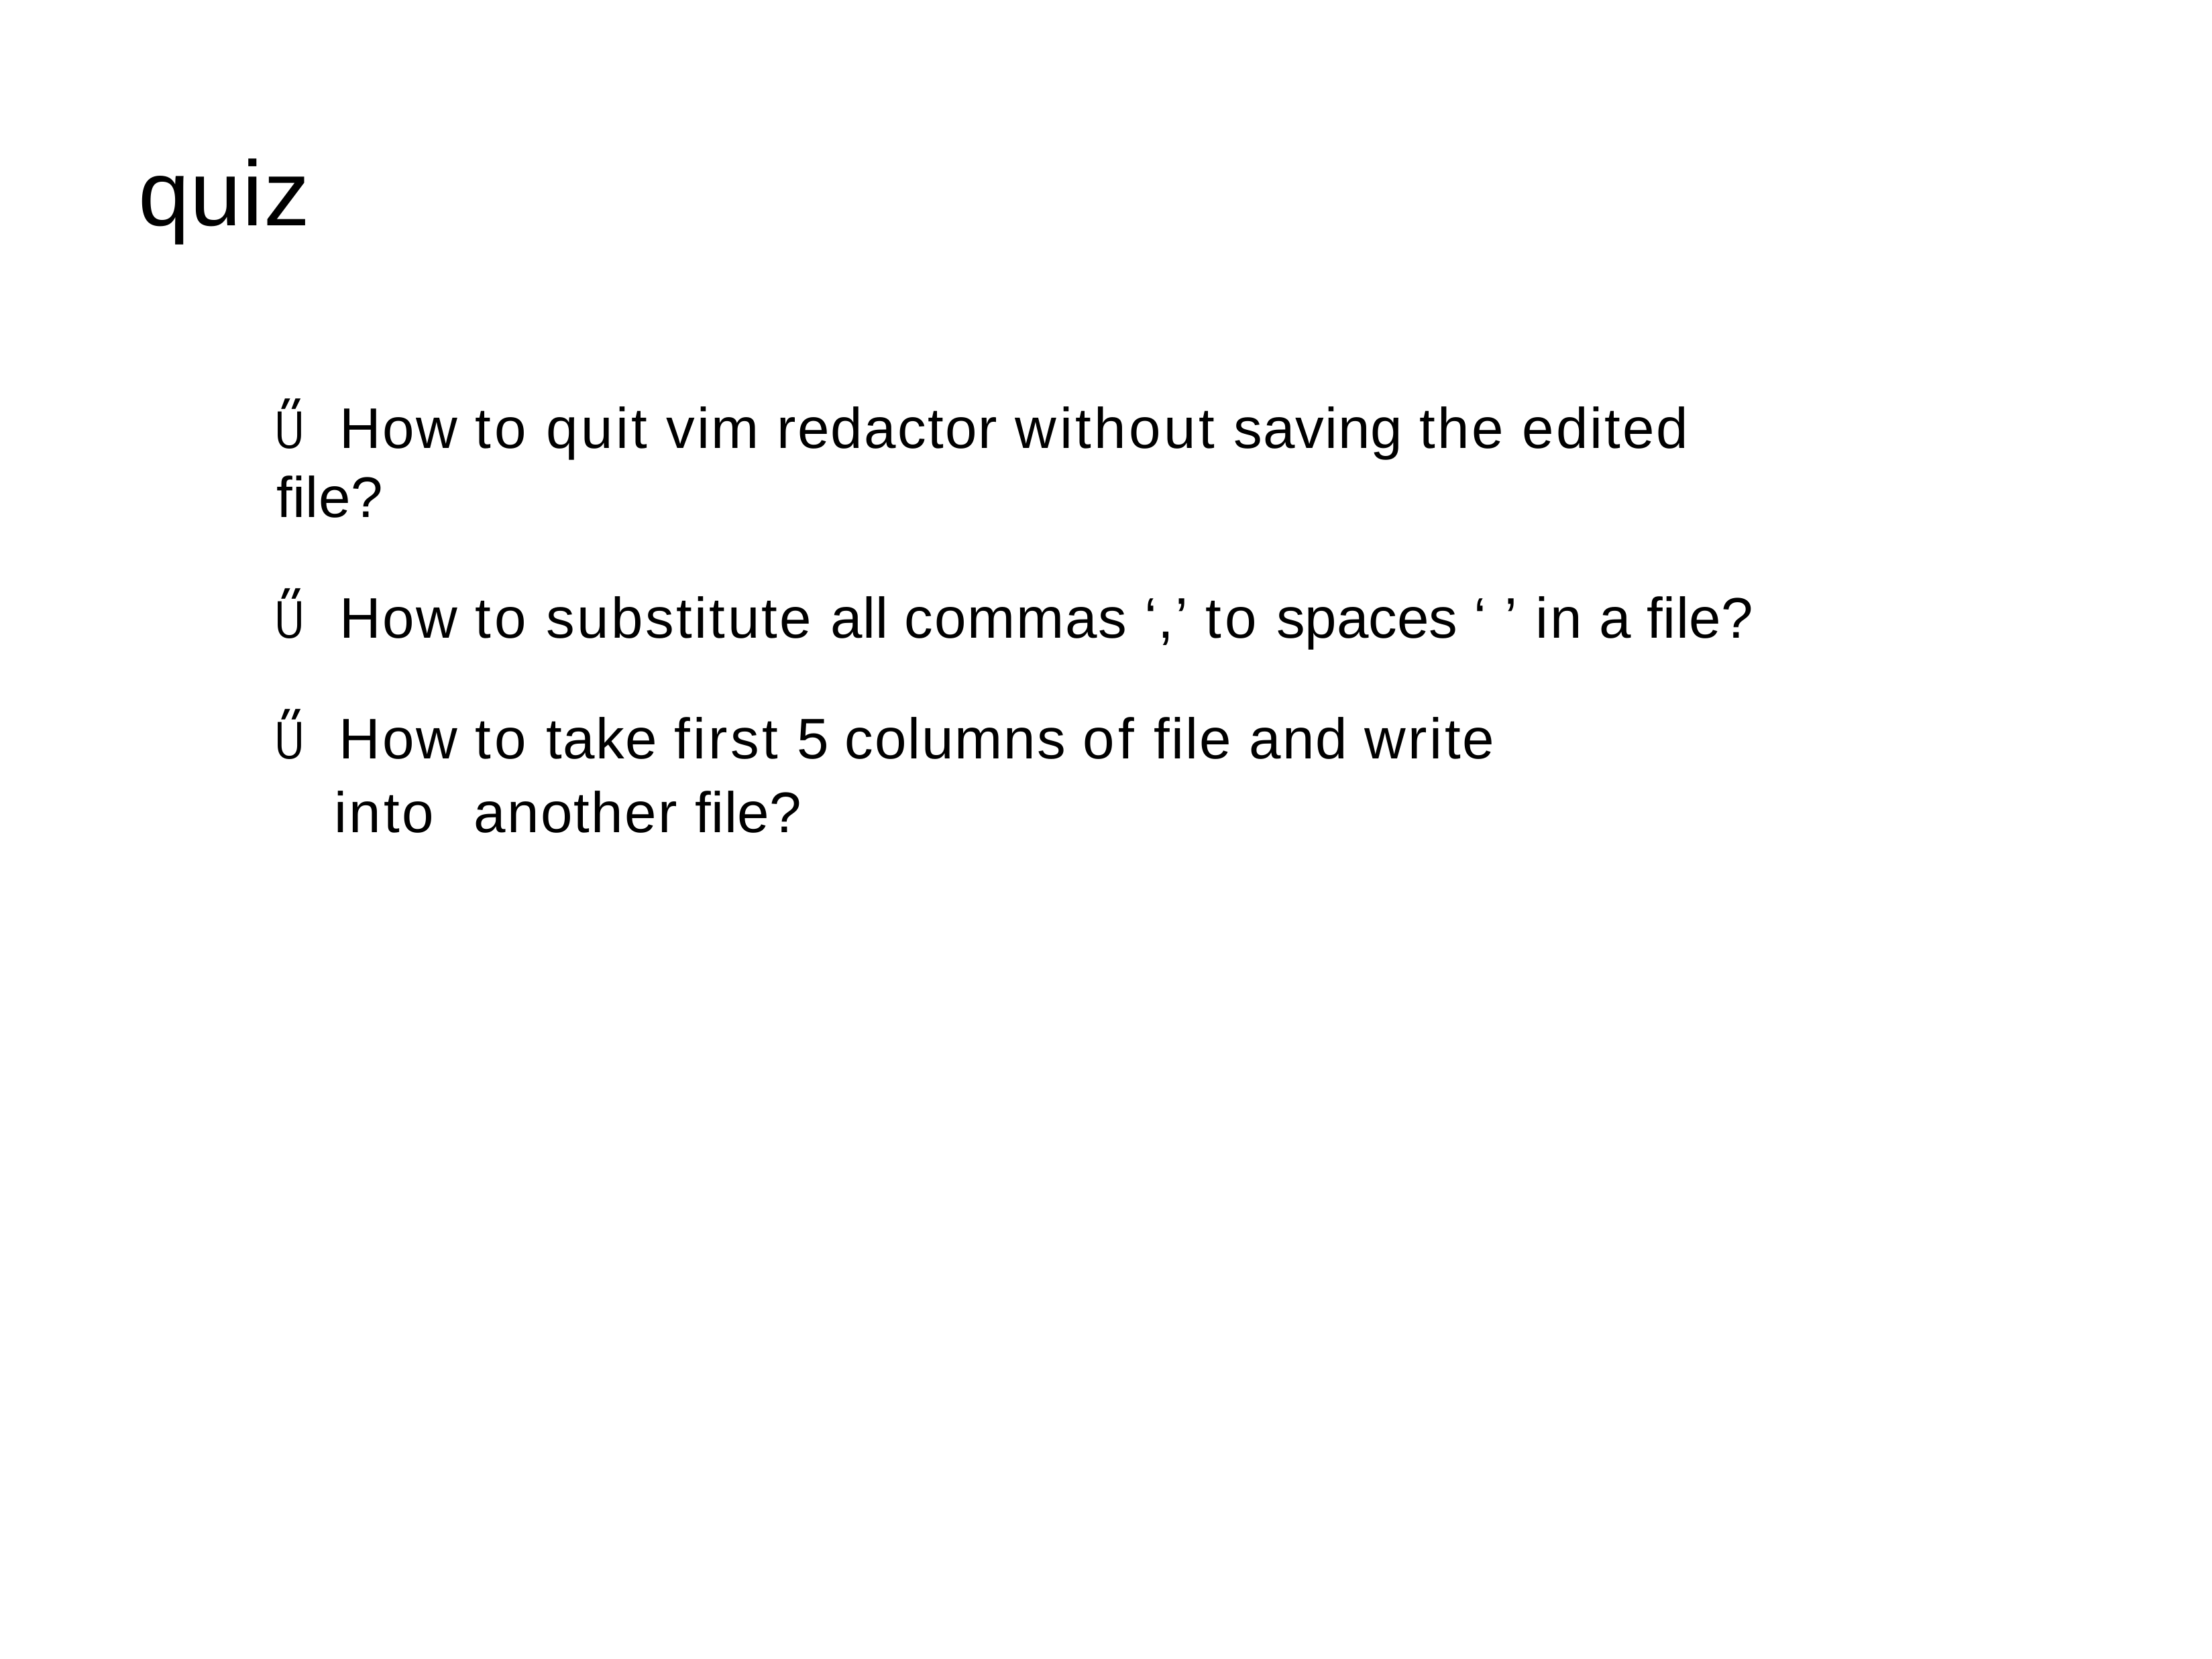

# quiz
Ű How to quit vim redactor without saving the edited file?
Ű How to substitute all commas ‘,’ to spaces ‘ ’ in a file?
Ű How to take first 5 columns of file and write into  another file?